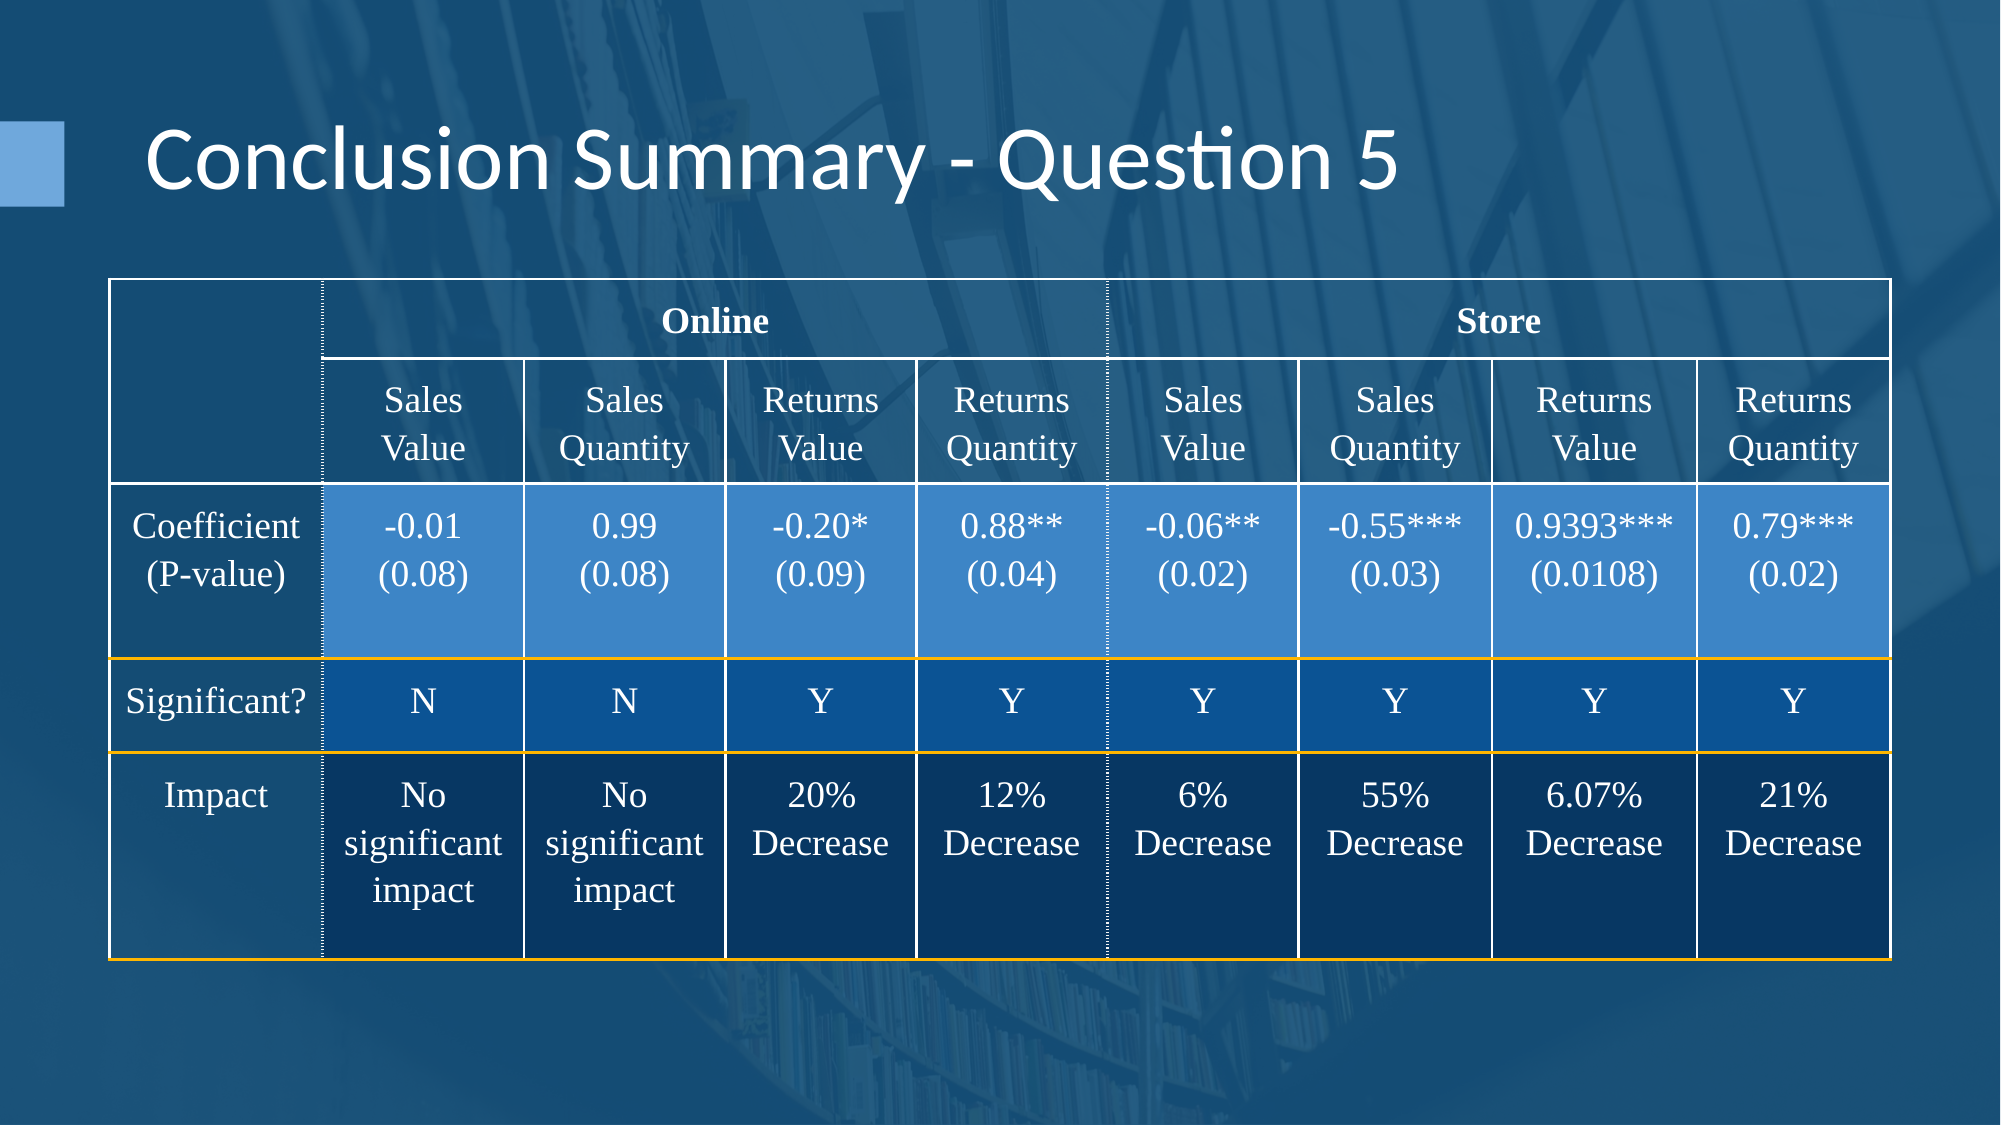

Conclusion Summary - Question 5

|  | Online |  |  |  | Store |  |  |  |
| --- | --- | --- | --- | --- | --- | --- | --- | --- |
|  | Sales Value | Sales Quantity | Returns Value | Returns Quantity | Sales Value | Sales Quantity | Returns Value | Returns Quantity |
| Coefficient (P-value) | -0.01 (0.08) | 0.99 (0.08) | -0.20\* (0.09) | 0.88\*\* (0.04) | -0.06\*\* (0.02) | -0.55\*\*\* (0.03) | 0.9393\*\*\* (0.0108) | 0.79\*\*\* (0.02) |
| Significant? | N | N | Y | Y | Y | Y | Y | Y |
| Impact | No significant impact | No significant impact | 20% Decrease | 12% Decrease | 6% Decrease | 55% Decrease | 6.07% Decrease | 21% Decrease |